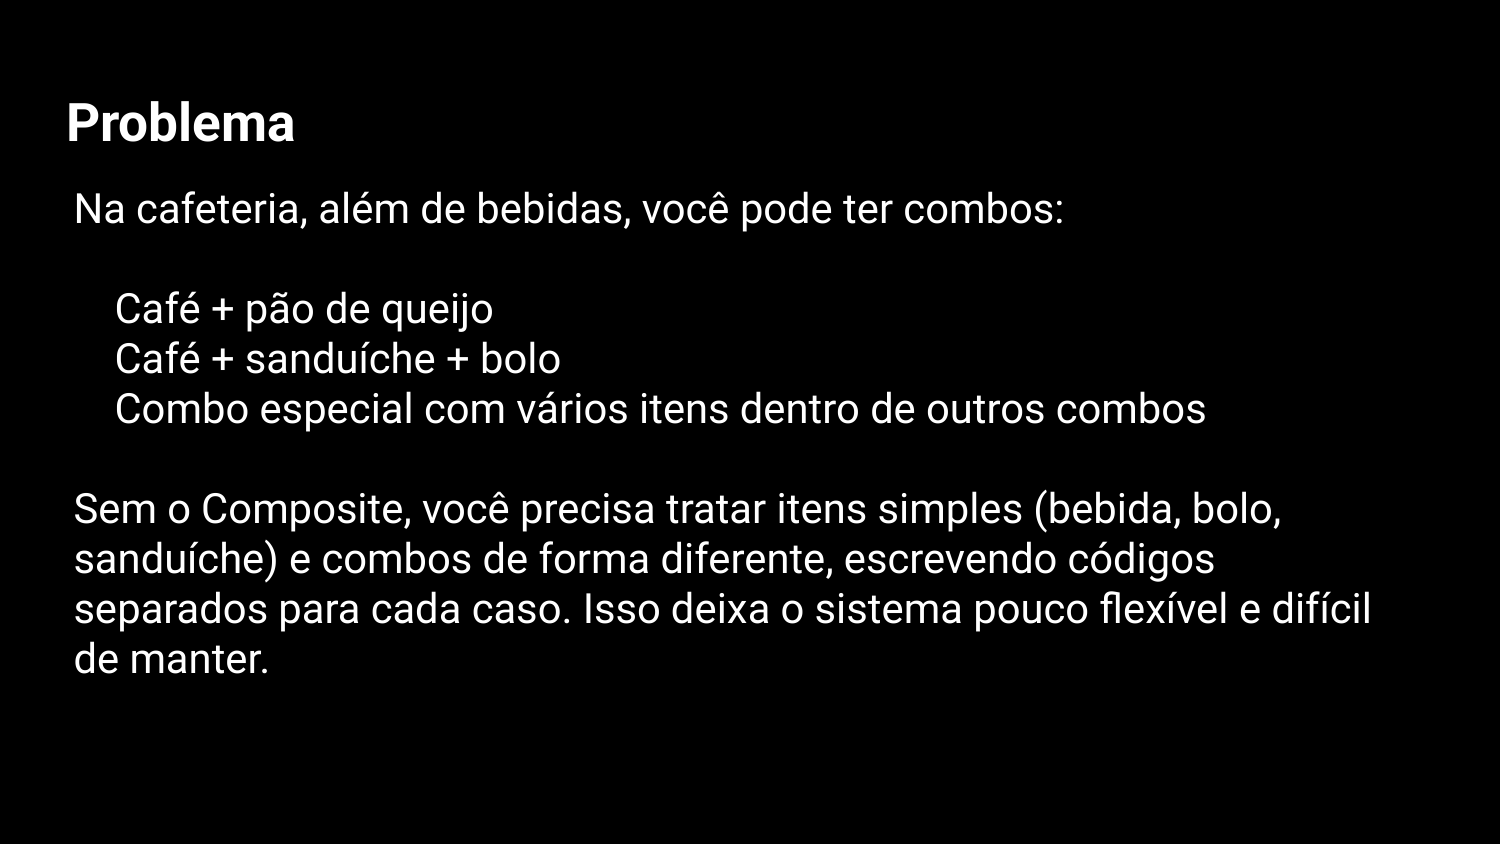

# Problema
Na cafeteria, além de bebidas, você pode ter combos:

    Café + pão de queijo
    Café + sanduíche + bolo
    Combo especial com vários itens dentro de outros combos

Sem o Composite, você precisa tratar itens simples (bebida, bolo, sanduíche) e combos de forma diferente, escrevendo códigos separados para cada caso. Isso deixa o sistema pouco flexível e difícil de manter.